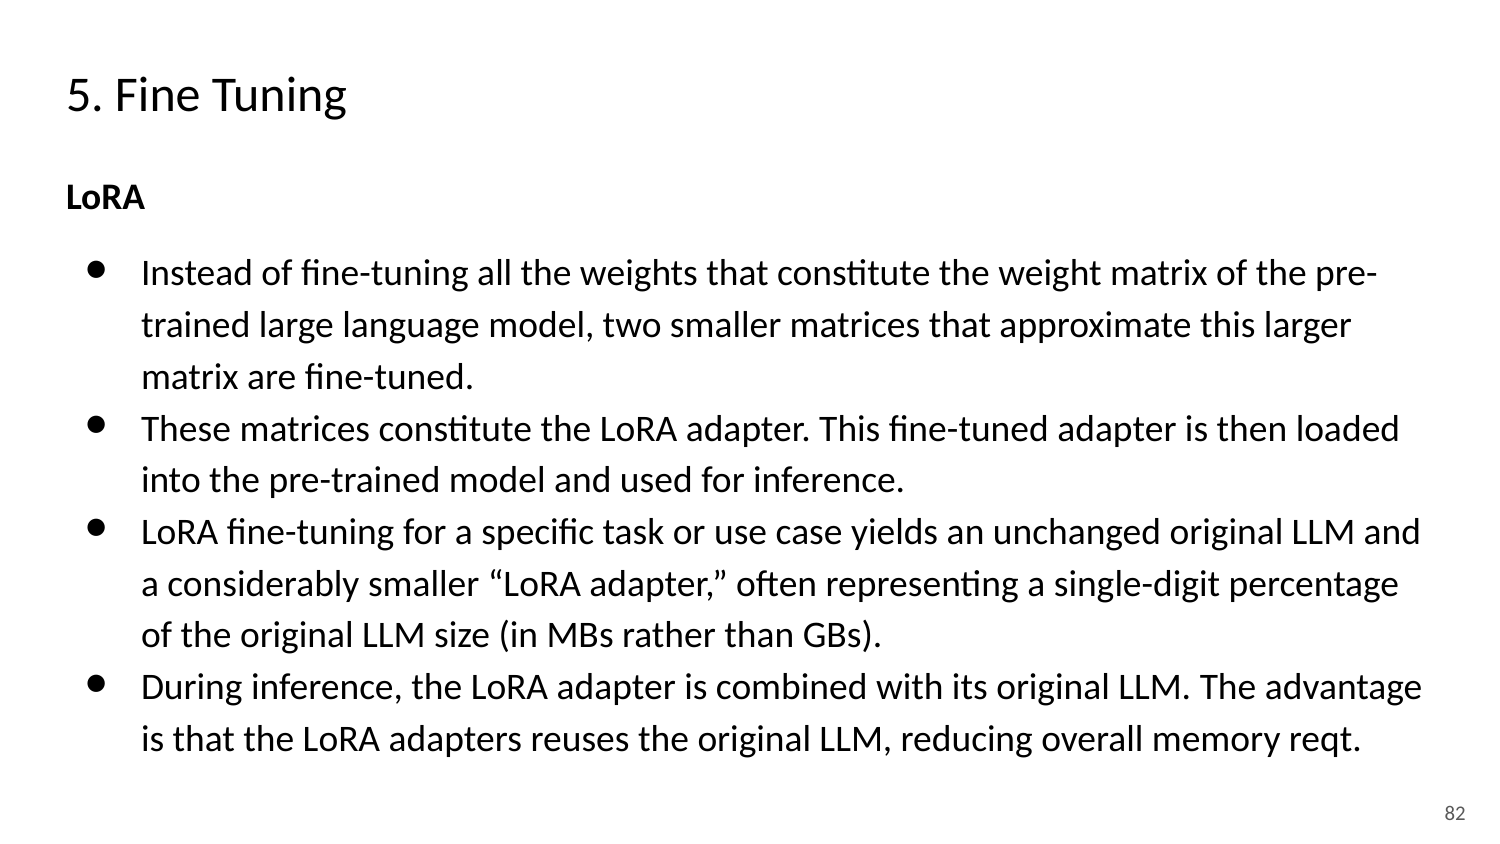

# 5. Fine Tuning

LoRA
Instead of fine-tuning all the weights that constitute the weight matrix of the pre-trained large language model, two smaller matrices that approximate this larger matrix are fine-tuned.
These matrices constitute the LoRA adapter. This fine-tuned adapter is then loaded into the pre-trained model and used for inference.
LoRA fine-tuning for a specific task or use case yields an unchanged original LLM and a considerably smaller “LoRA adapter,” often representing a single-digit percentage of the original LLM size (in MBs rather than GBs).
During inference, the LoRA adapter is combined with its original LLM. The advantage is that the LoRA adapters reuses the original LLM, reducing overall memory reqt.
82